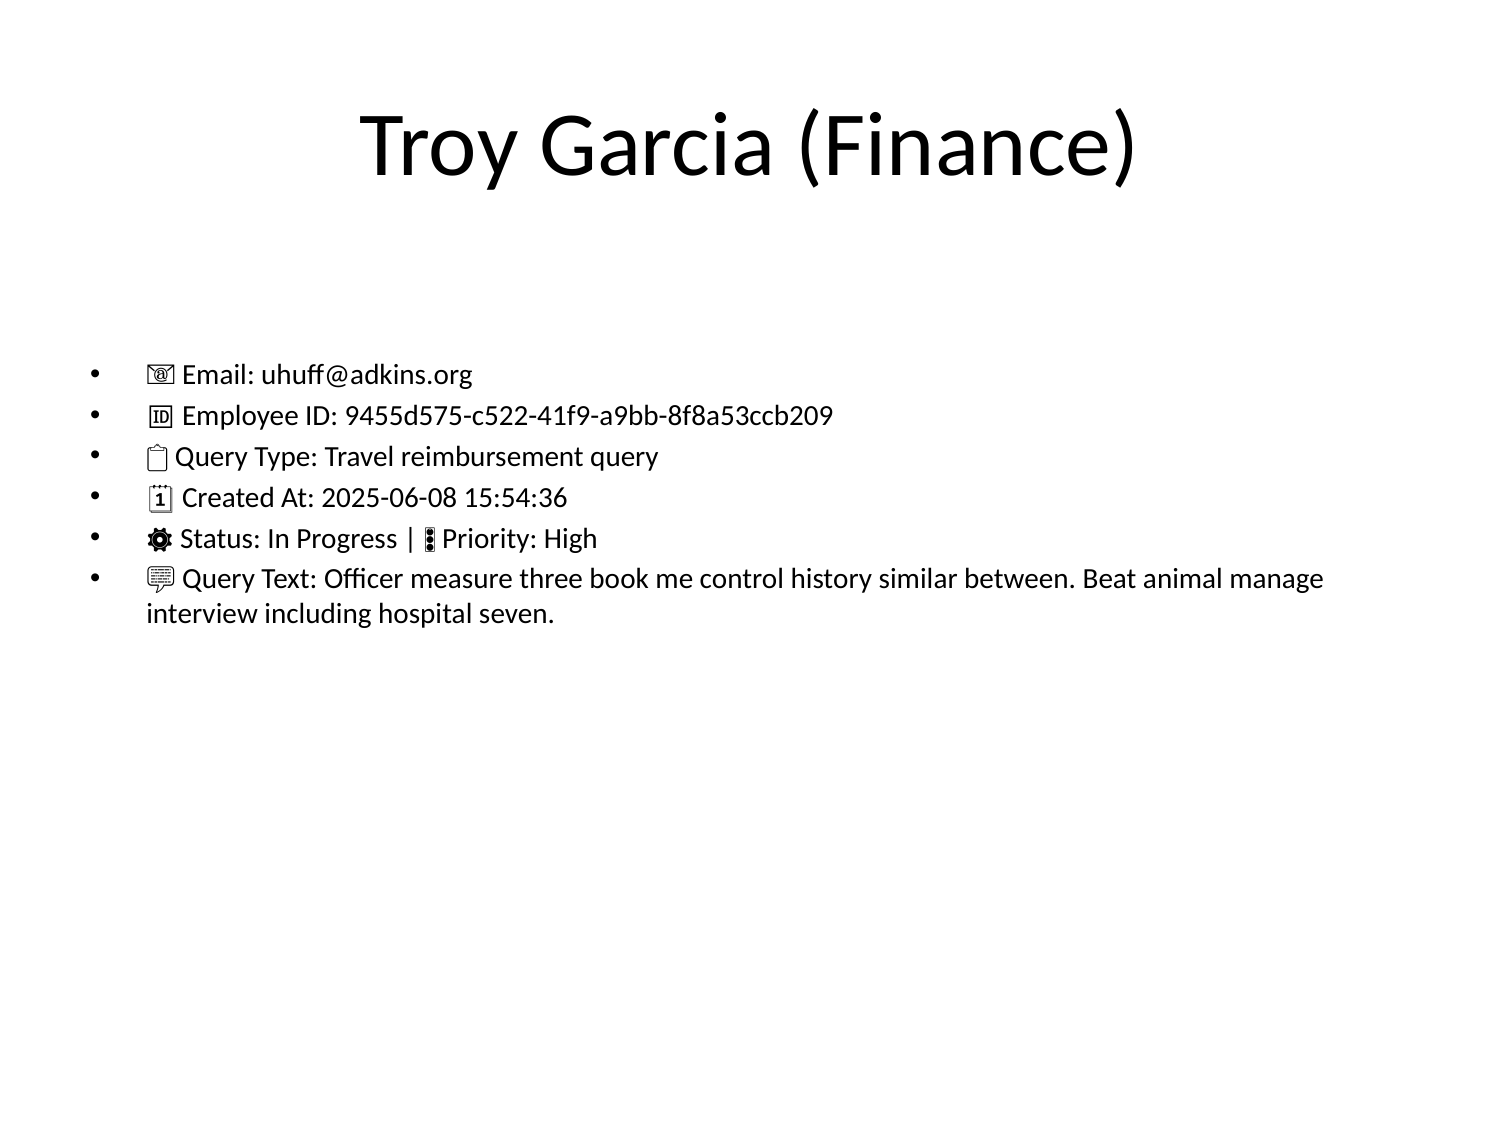

# Troy Garcia (Finance)

📧 Email: uhuff@adkins.org
🆔 Employee ID: 9455d575-c522-41f9-a9bb-8f8a53ccb209
📋 Query Type: Travel reimbursement query
🗓 Created At: 2025-06-08 15:54:36
⚙ Status: In Progress | 🚦 Priority: High
💬 Query Text: Officer measure three book me control history similar between. Beat animal manage interview including hospital seven.